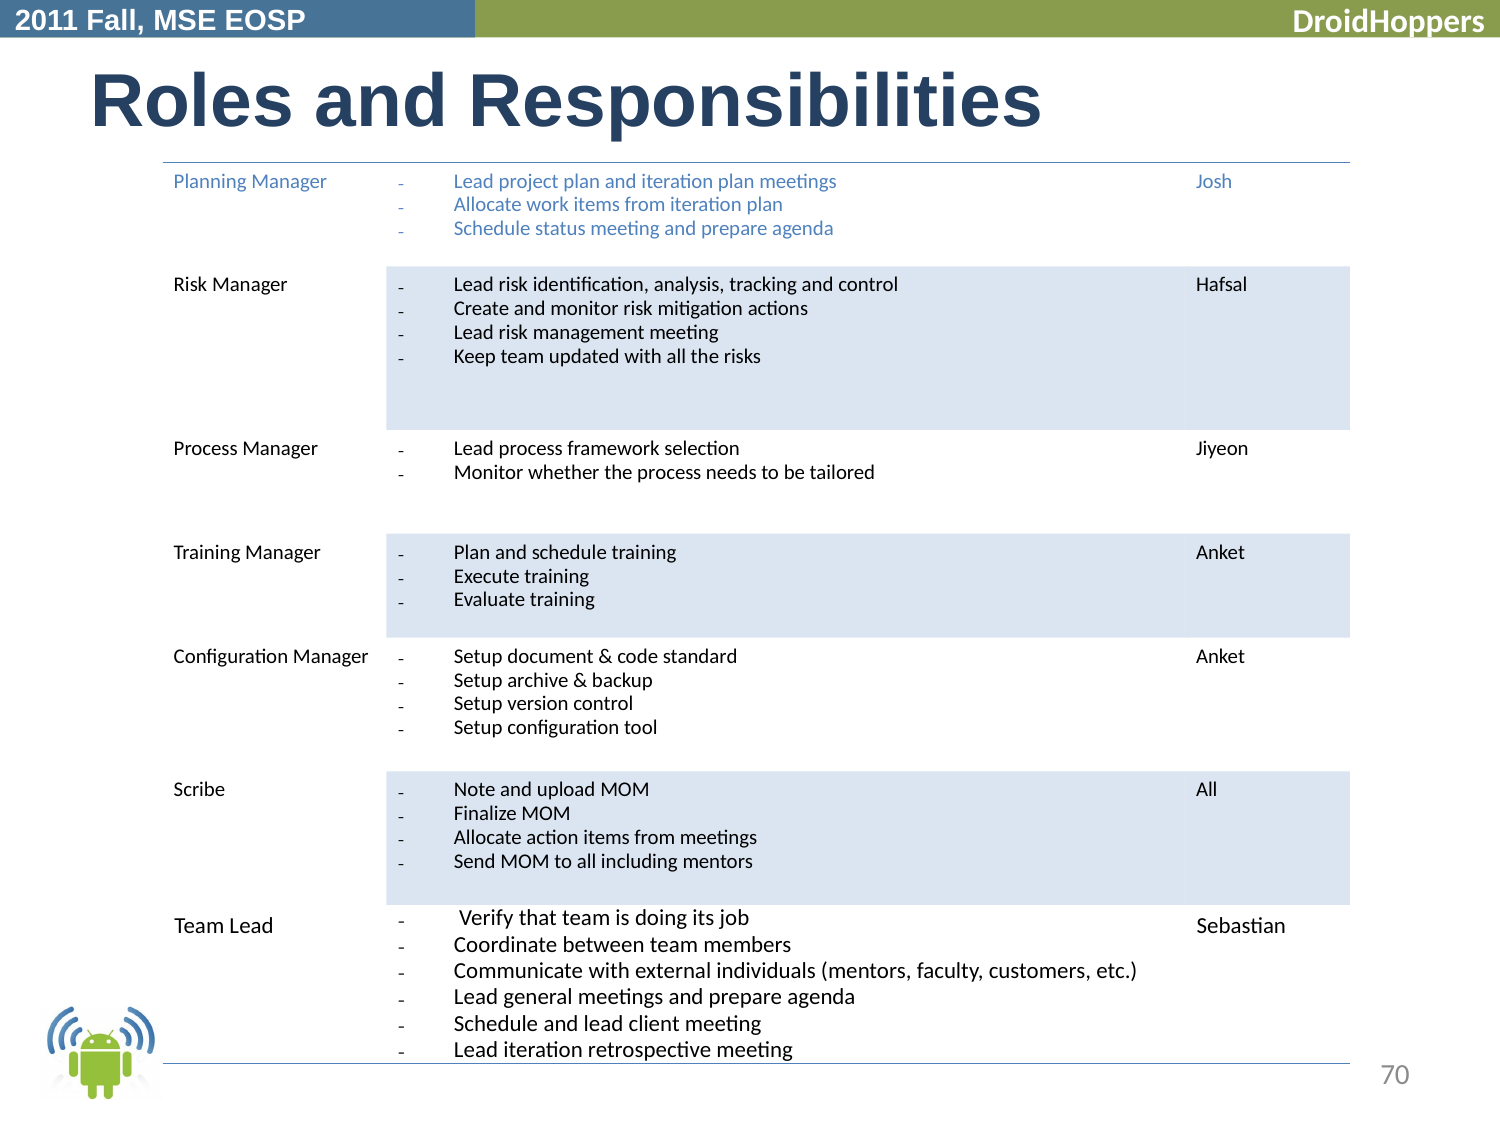

# Roles and Responsibilities
| Planning Manager | Lead project plan and iteration plan meetings Allocate work items from iteration plan Schedule status meeting and prepare agenda | Josh |
| --- | --- | --- |
| Risk Manager | Lead risk identification, analysis, tracking and control Create and monitor risk mitigation actions Lead risk management meeting Keep team updated with all the risks | Hafsal |
| Process Manager | Lead process framework selection Monitor whether the process needs to be tailored | Jiyeon |
| Training Manager | Plan and schedule training Execute training Evaluate training | Anket |
| Configuration Manager | Setup document & code standard Setup archive & backup Setup version control Setup configuration tool | Anket |
| Scribe | Note and upload MOM Finalize MOM Allocate action items from meetings Send MOM to all including mentors | All |
| Team Lead | Verify that team is doing its job Coordinate between team members Communicate with external individuals (mentors, faculty, customers, etc.) Lead general meetings and prepare agenda Schedule and lead client meeting Lead iteration retrospective meeting | Sebastian |

70